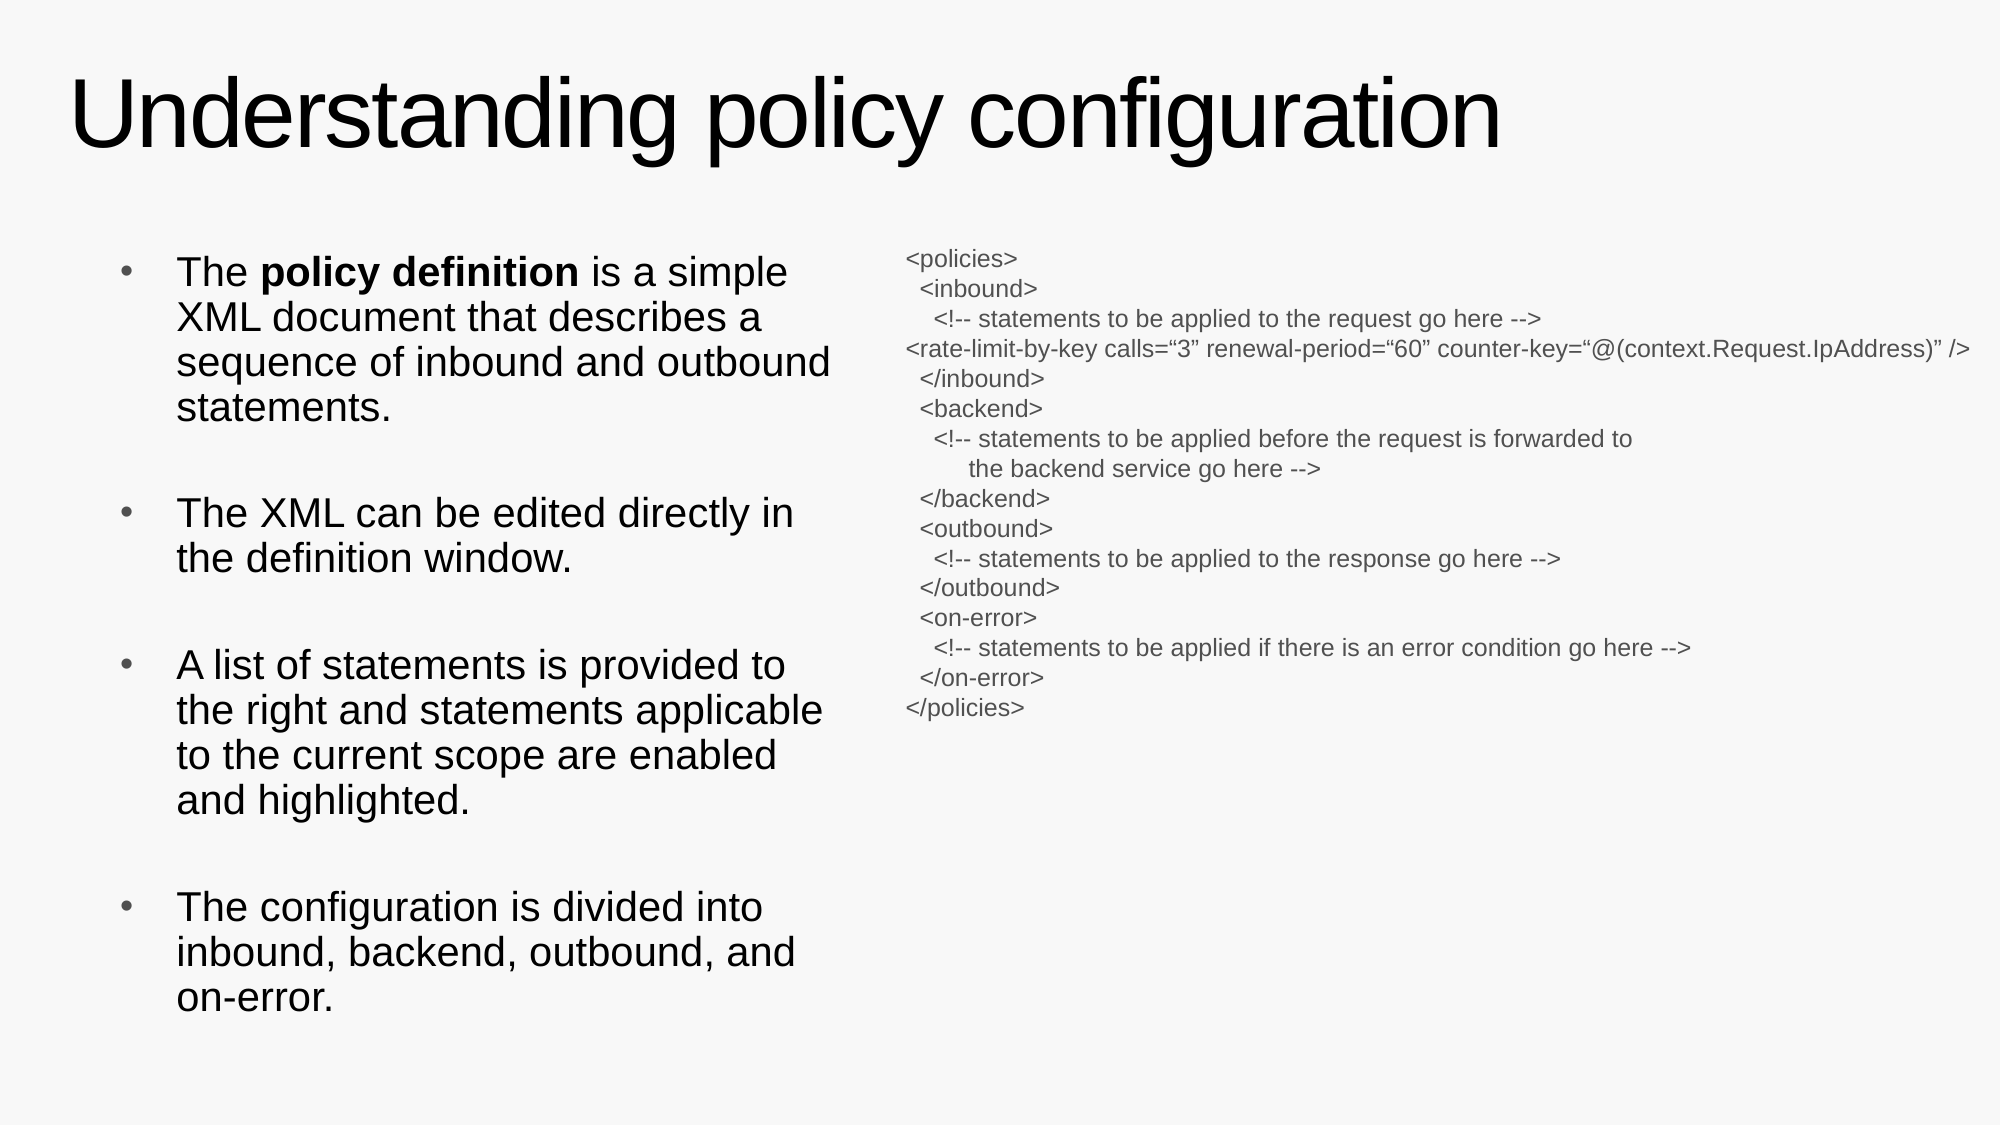

# Understanding policy configuration
The policy definition is a simple XML document that describes a sequence of inbound and outbound statements.

The XML can be edited directly in the definition window.

A list of statements is provided to the right and statements applicable to the current scope are enabled and highlighted.

The configuration is divided into inbound, backend, outbound, and on-error.
<policies>
  <inbound>
    <!-- statements to be applied to the request go here -->
<rate-limit-by-key calls=“3” renewal-period=“60” counter-key=“@(context.Request.IpAddress)” />
  </inbound>
  <backend>
    <!-- statements to be applied before the request is forwarded to
         the backend service go here -->
  </backend>
  <outbound>
    <!-- statements to be applied to the response go here -->
  </outbound>
  <on-error>
    <!-- statements to be applied if there is an error condition go here -->
  </on-error>
</policies>